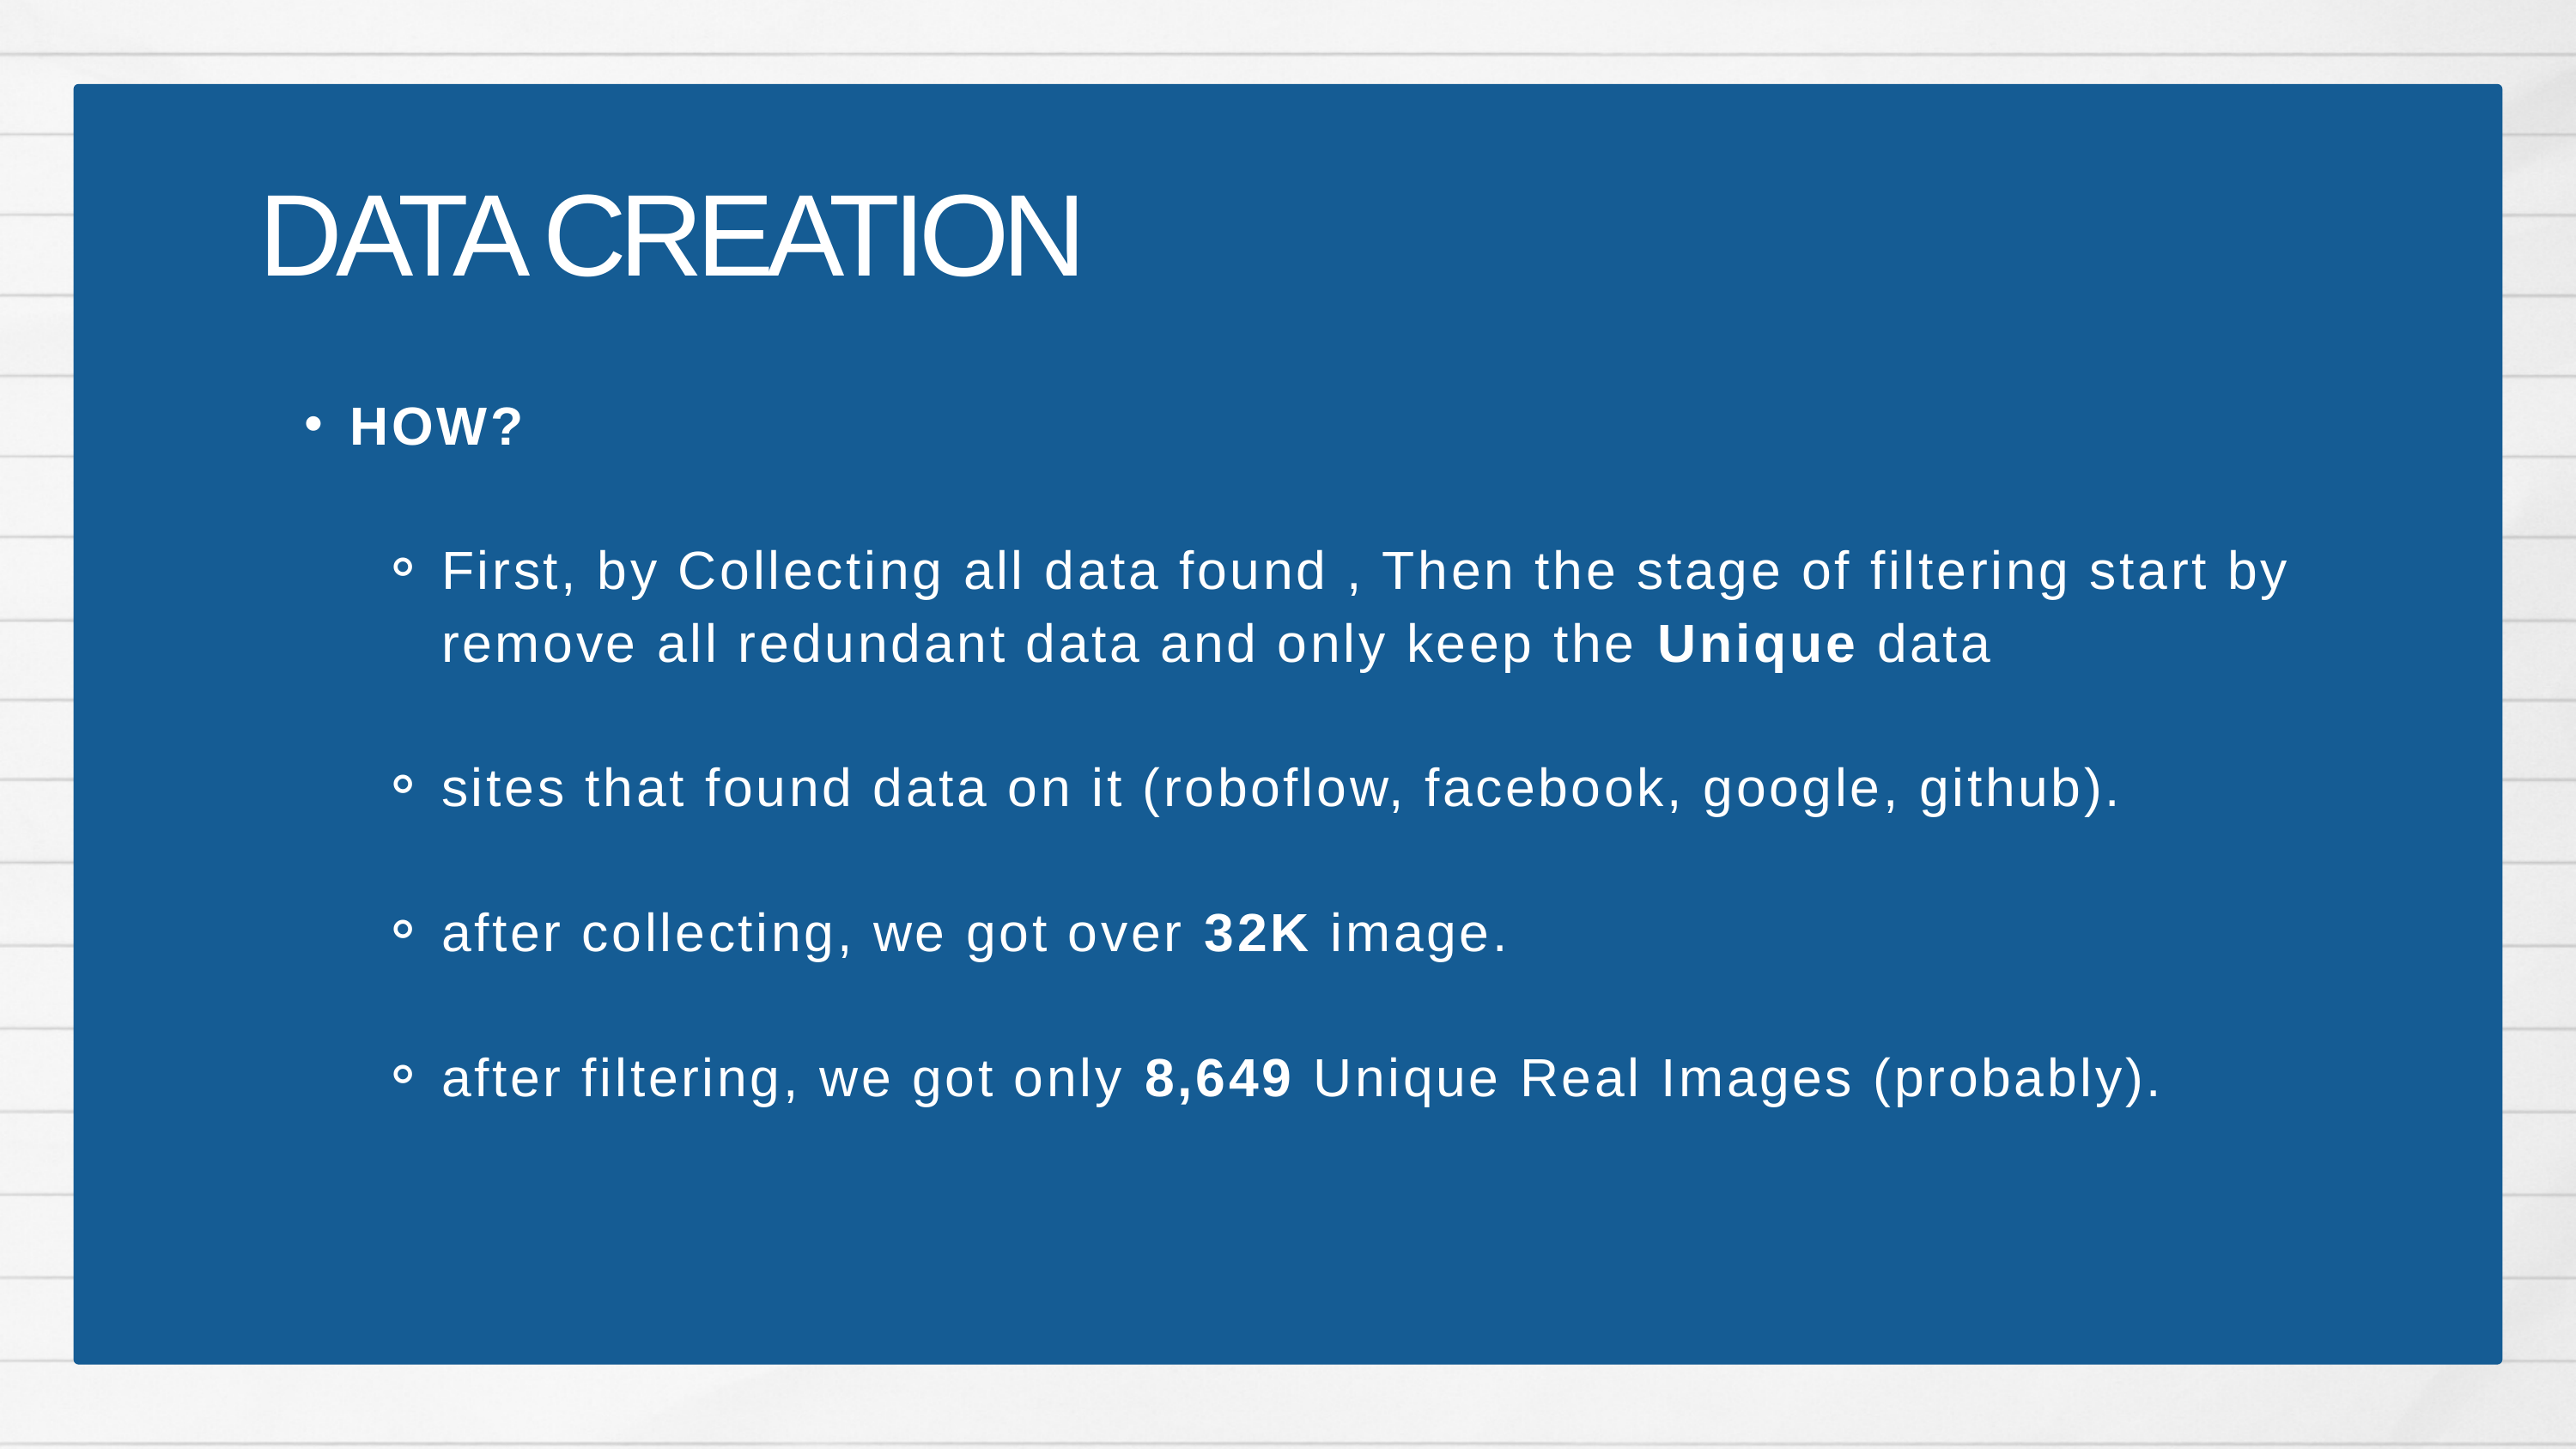

DATA CREATION
HOW?

First, by Collecting all data found , Then the stage of filtering start by remove all redundant data and only keep the Unique data

sites that found data on it (roboflow, facebook, google, github).

after collecting, we got over 32K image.

after filtering, we got only 8,649 Unique Real Images (probably).